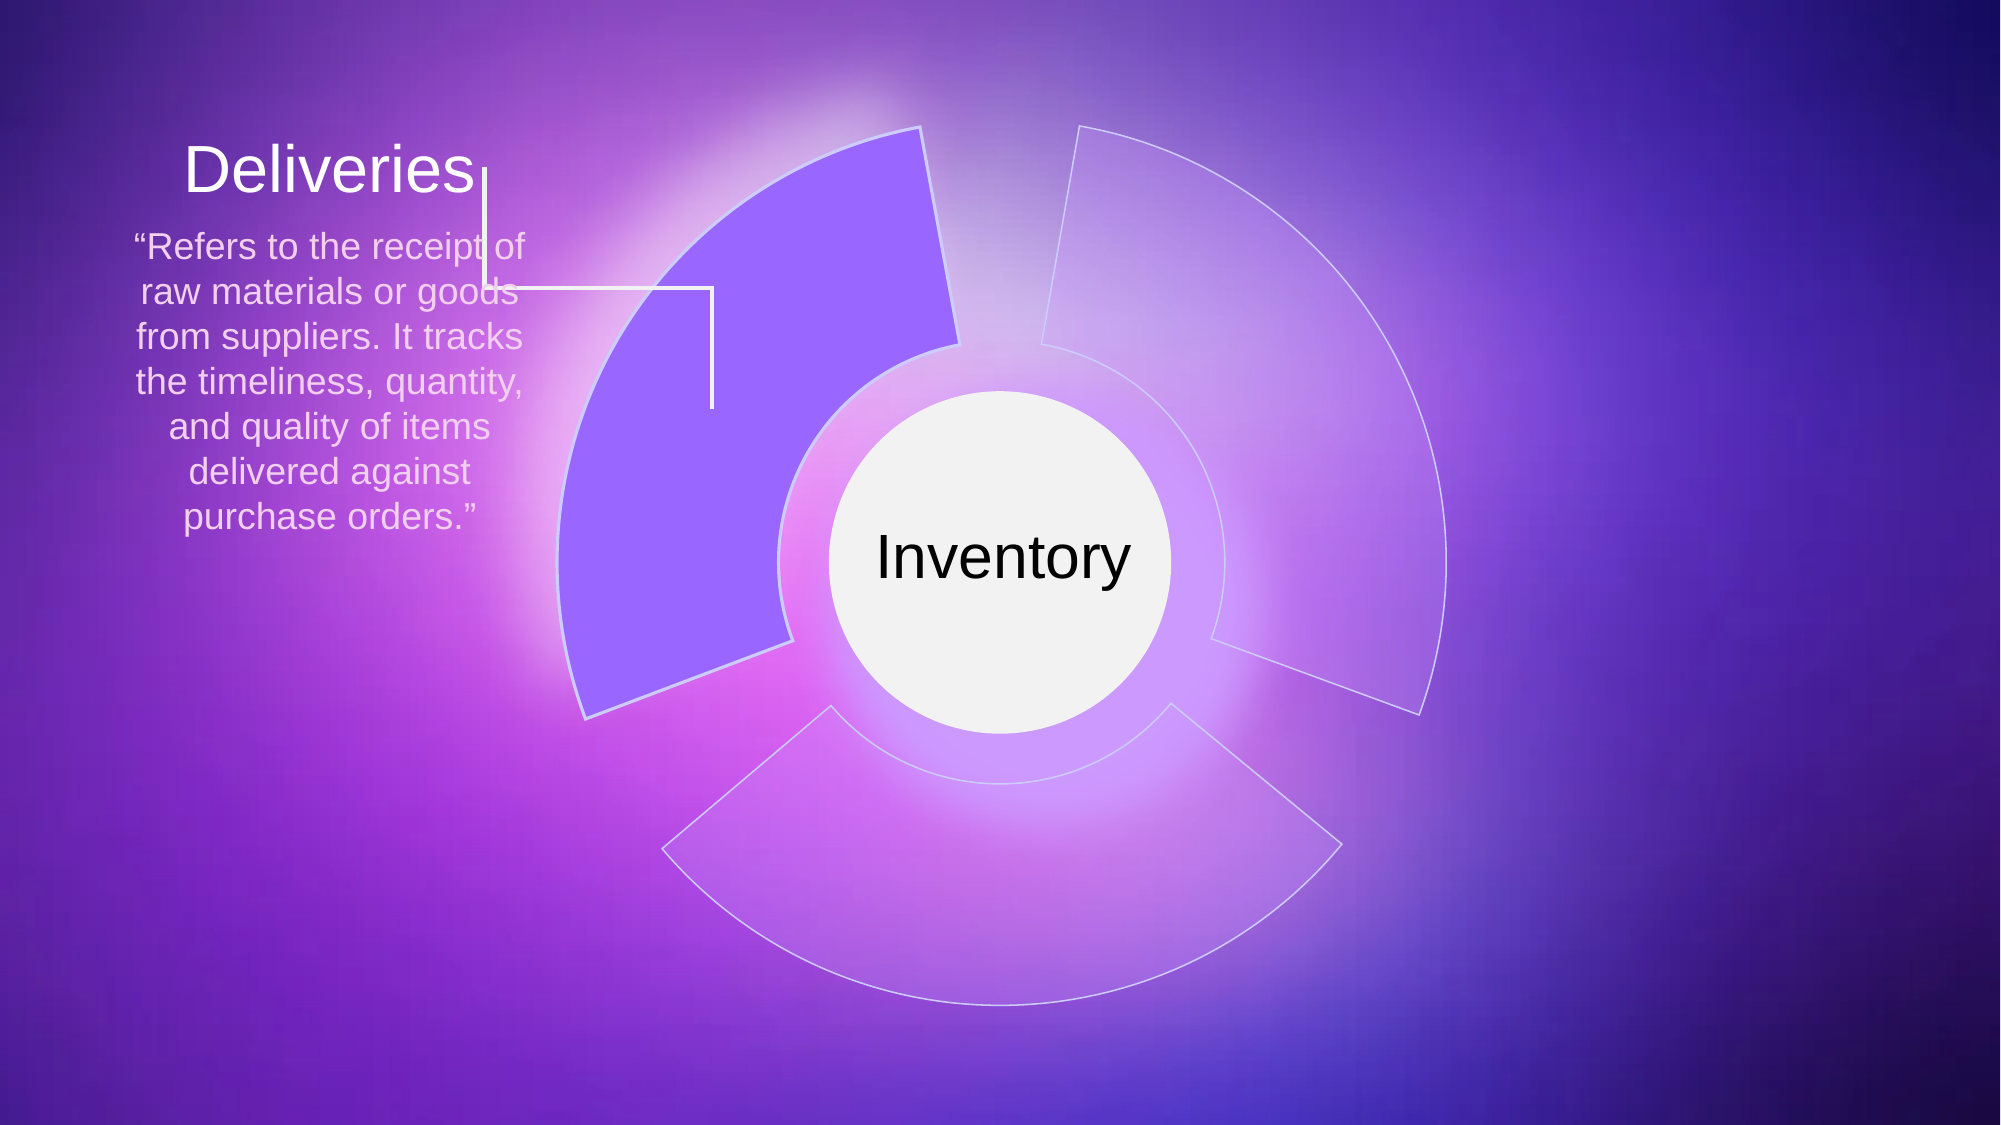

Deliveries

“Refers to the receipt of raw materials or goods from suppliers. It tracks the timeliness, quantity, and quality of items delivered against purchase orders.”

Inventory